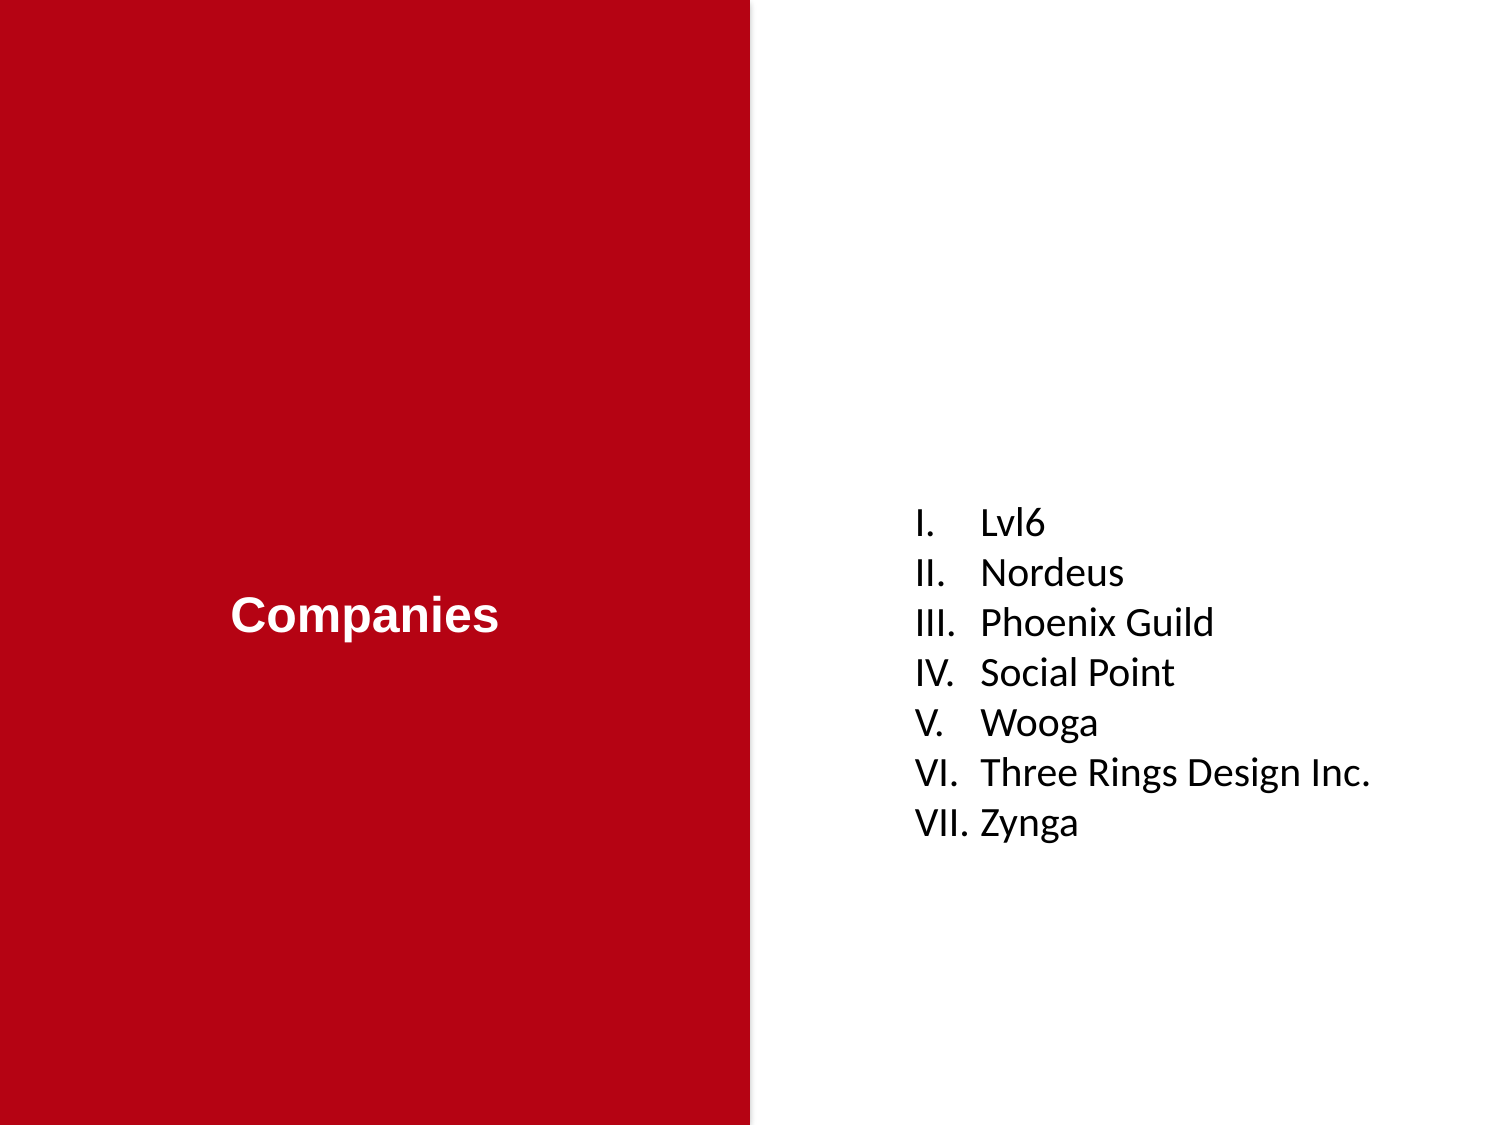

Lvl6
Nordeus
Phoenix Guild
Social Point
Wooga
Three Rings Design Inc.
Zynga
Companies